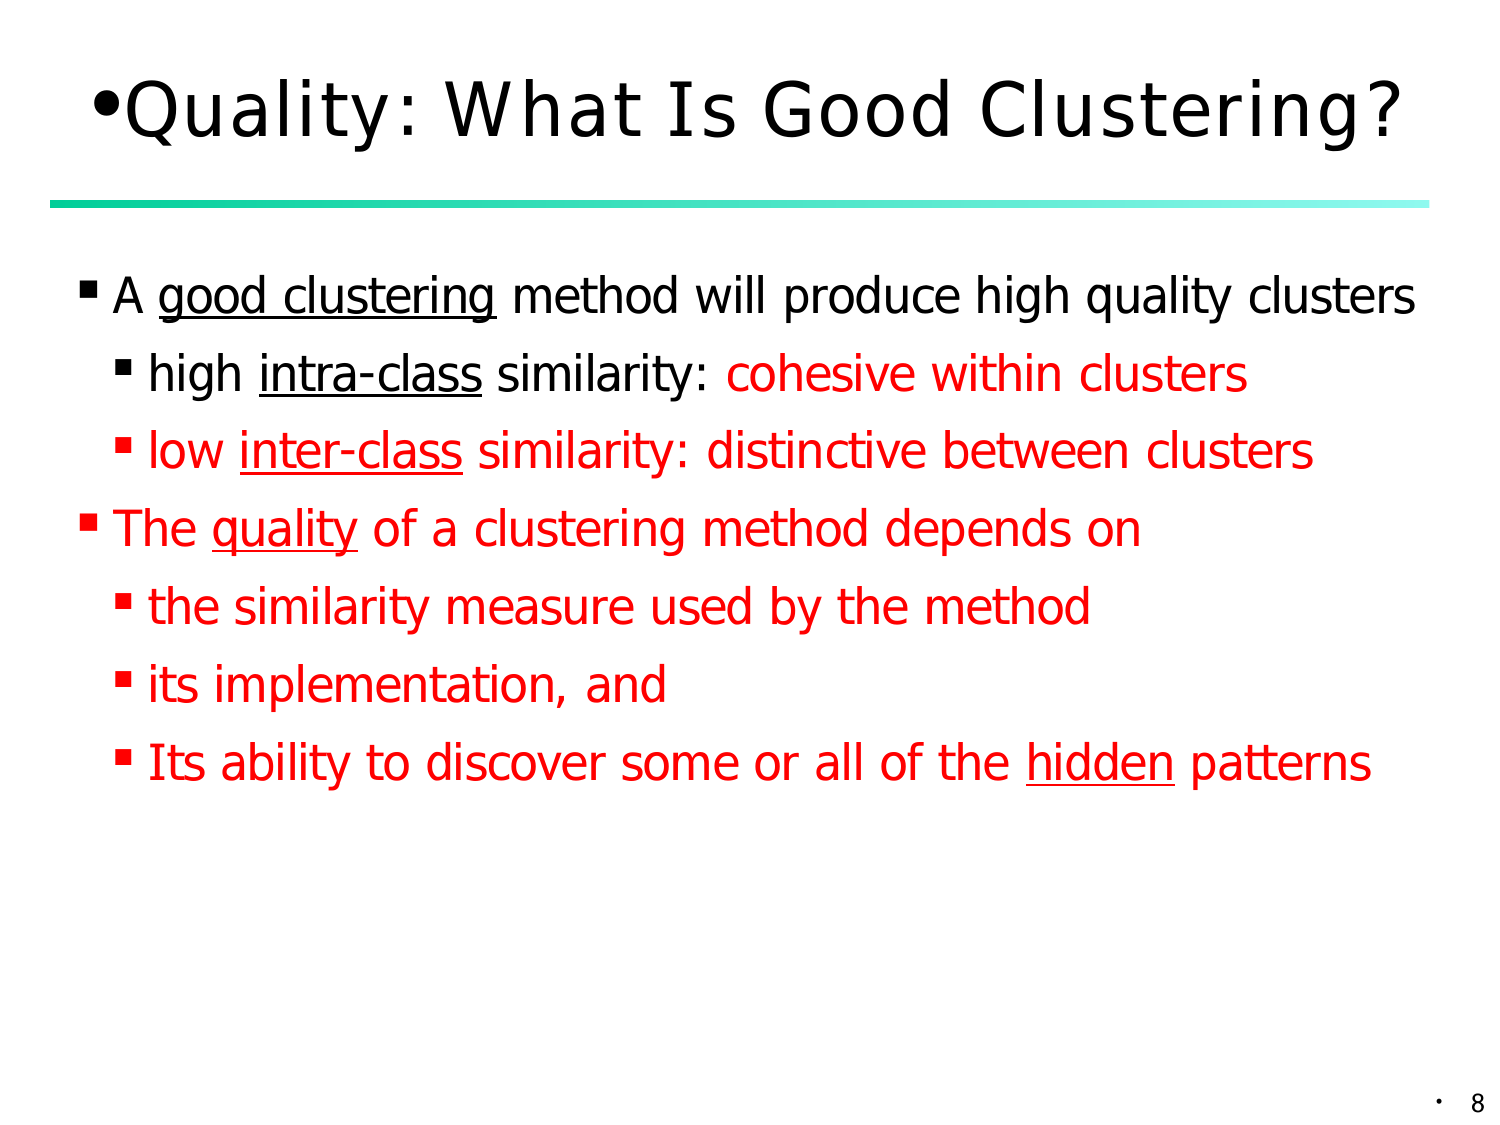

Quality: What Is Good Clustering?
A good clustering method will produce high quality clusters
high intra-class similarity: cohesive within clusters
low inter-class similarity: distinctive between clusters
The quality of a clustering method depends on
the similarity measure used by the method
its implementation, and
Its ability to discover some or all of the hidden patterns
8